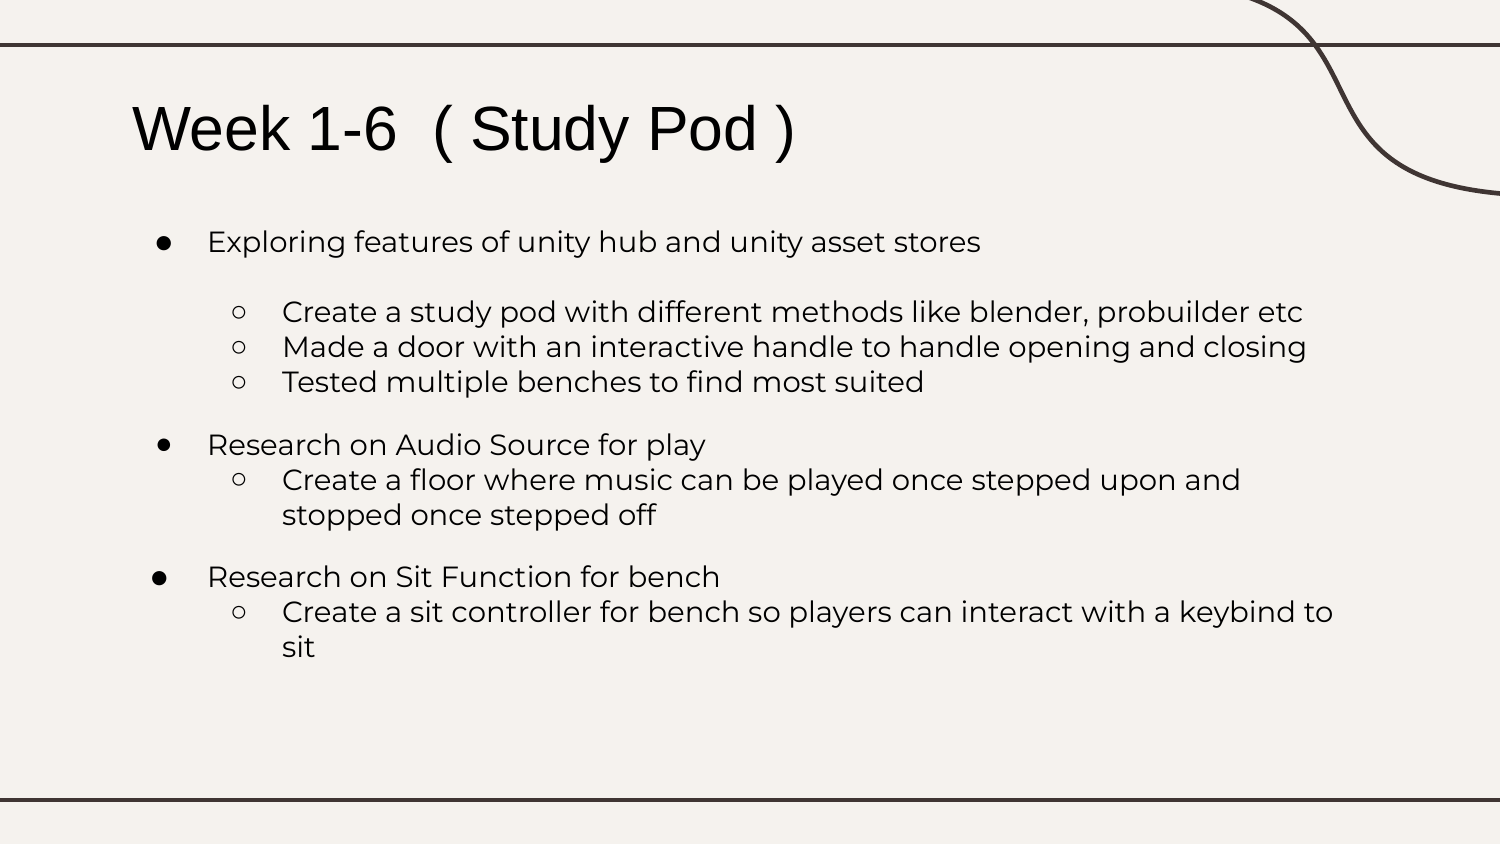

# Week 1-6  ( Study Pod )
Exploring features of unity hub and unity asset stores
Create a study pod with different methods like blender, probuilder etc
Made a door with an interactive handle to handle opening and closing
Tested multiple benches to find most suited

Research on Audio Source for play
Create a floor where music can be played once stepped upon and stopped once stepped off

Research on Sit Function for bench
Create a sit controller for bench so players can interact with a keybind to sit